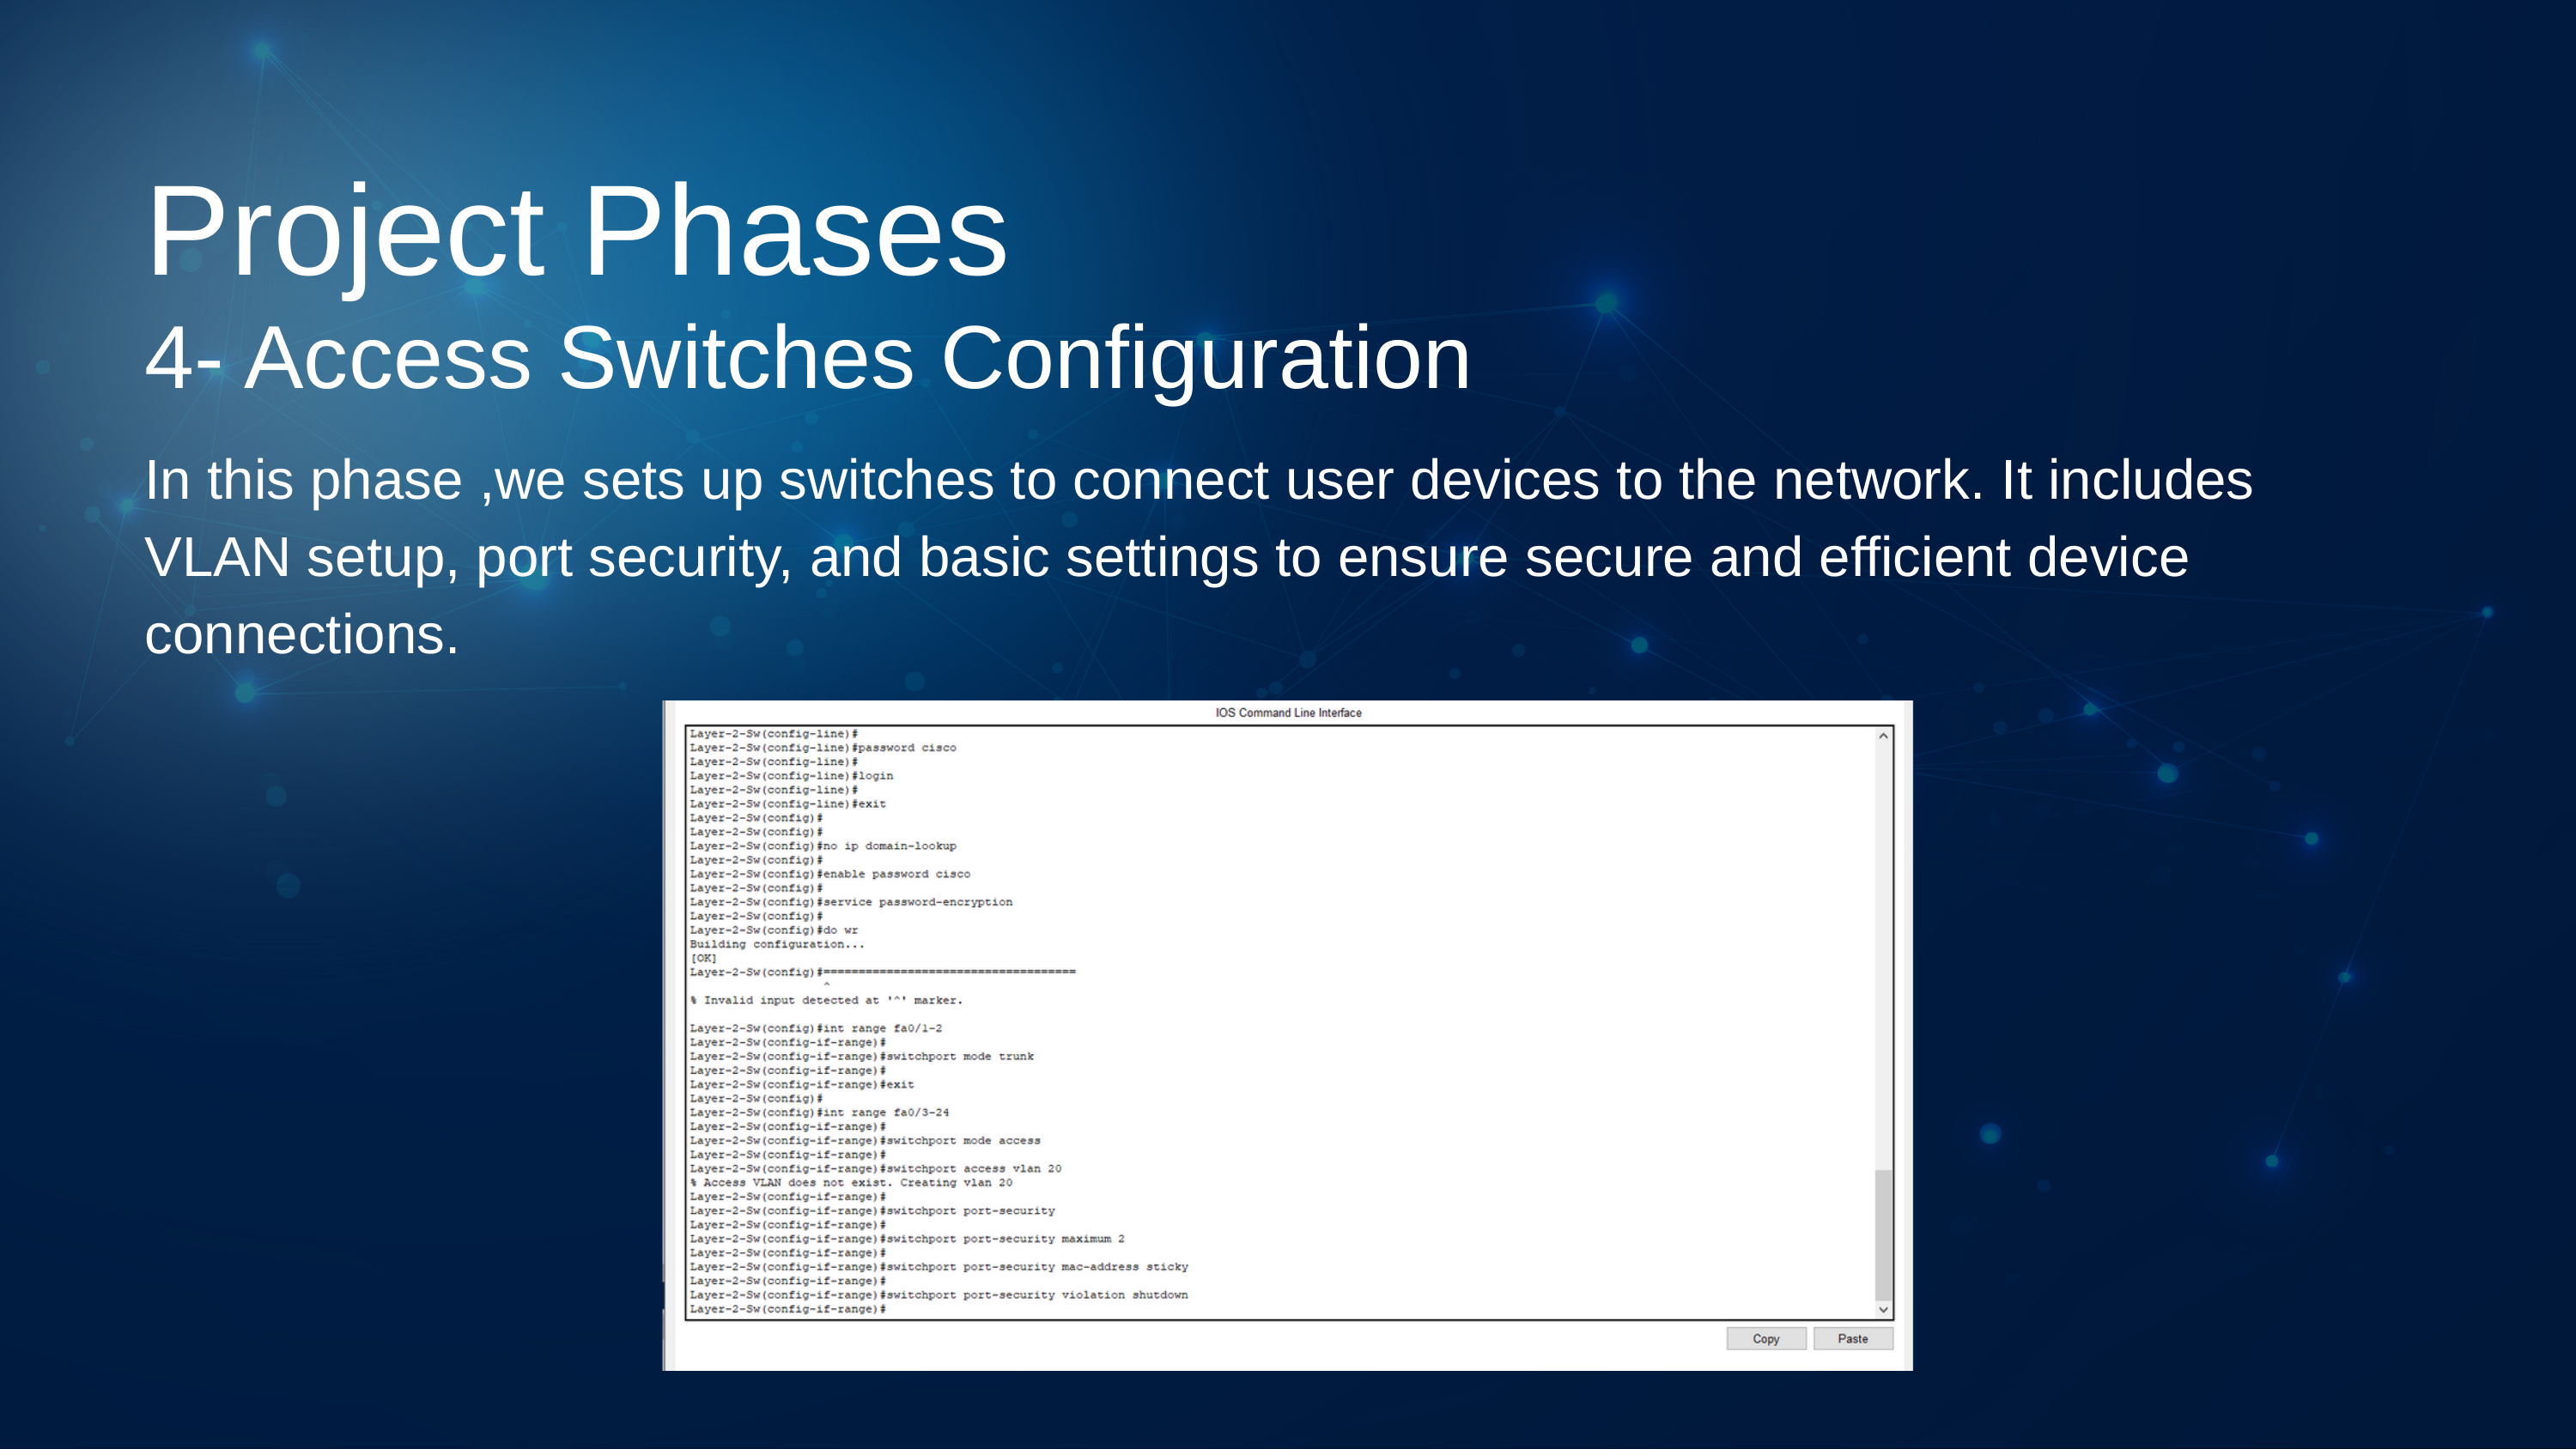

Project Phases
4- Access Switches Configuration
In this phase ,we sets up switches to connect user devices to the network. It includes VLAN setup, port security, and basic settings to ensure secure and efficient device connections.